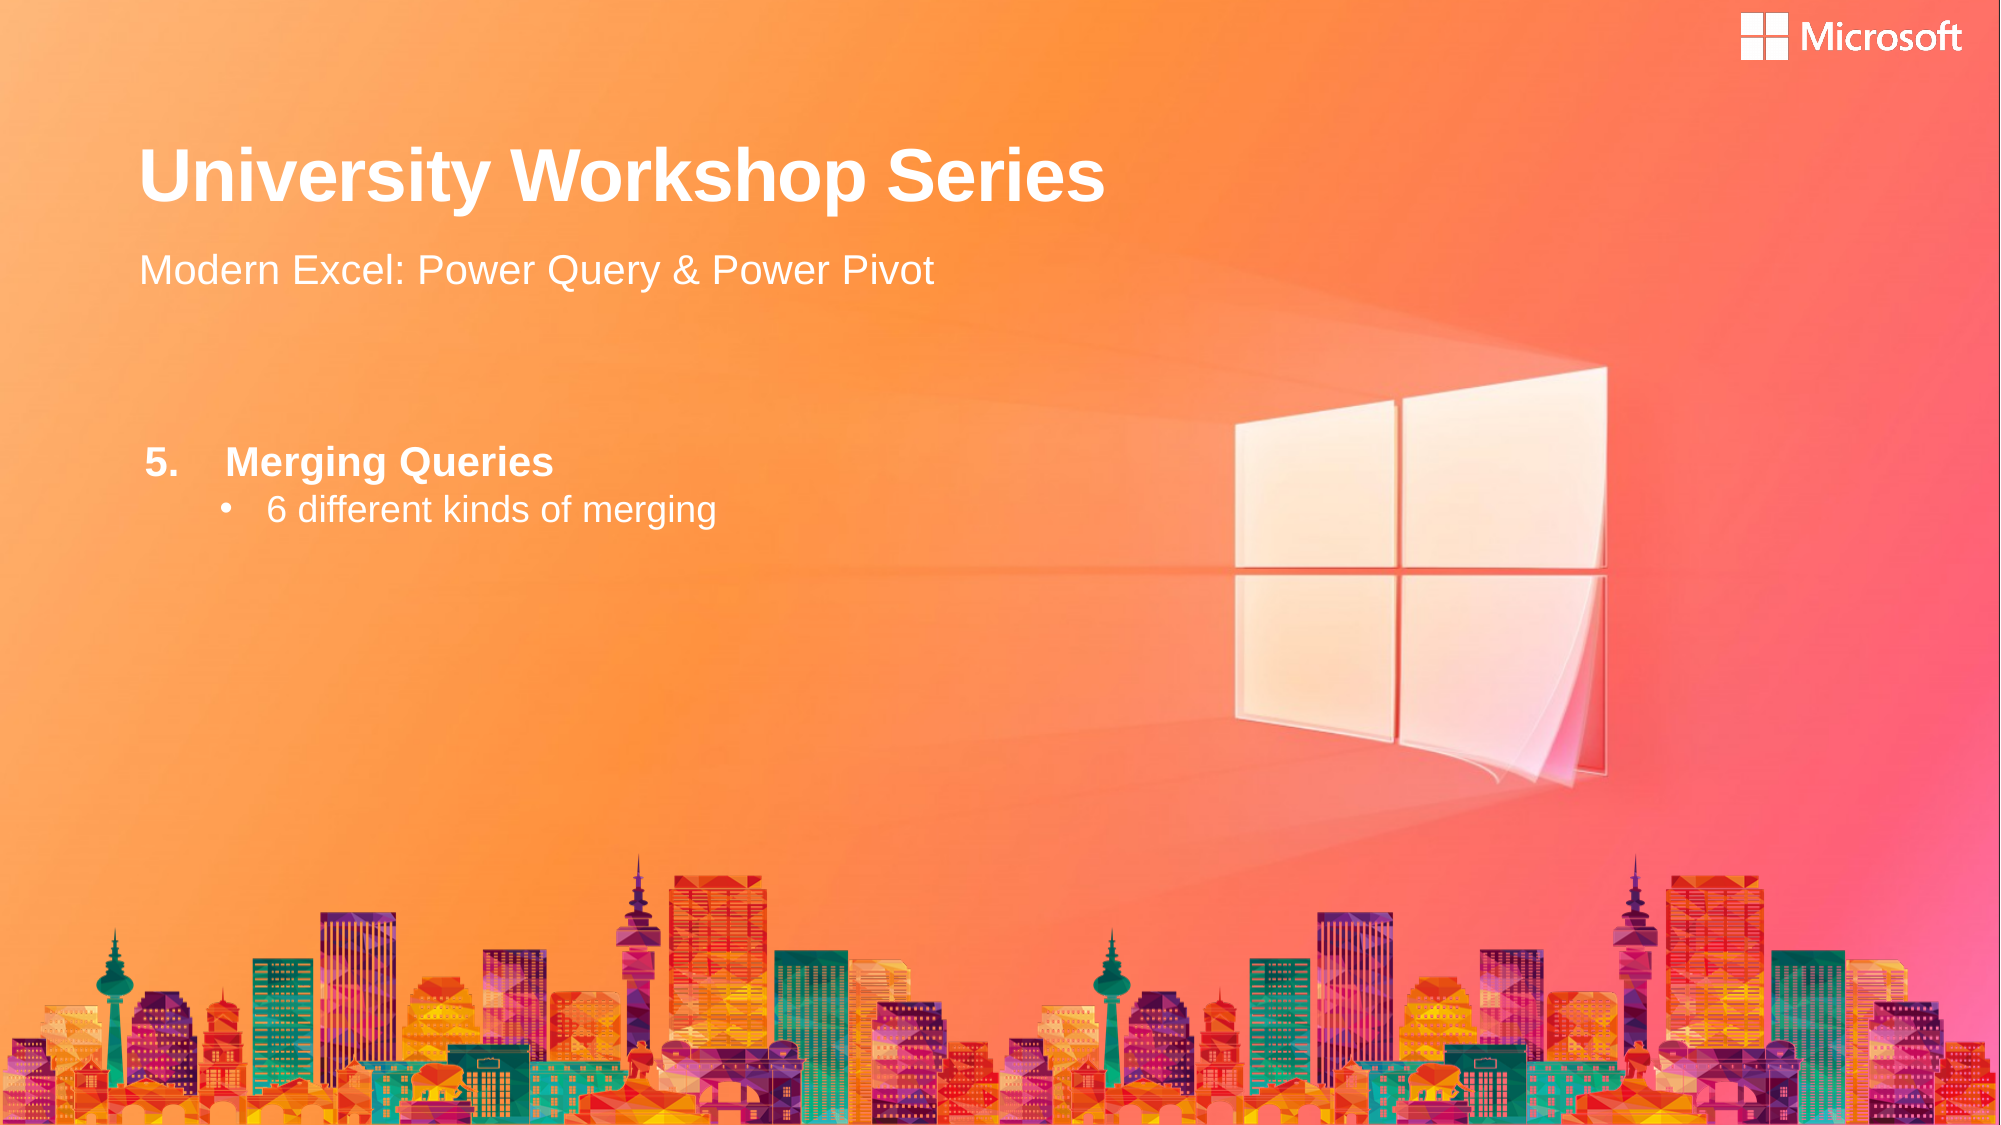

# University Workshop Series
Modern Excel: Power Query & Power Pivot
5.    Merging Queries
6 different kinds of merging